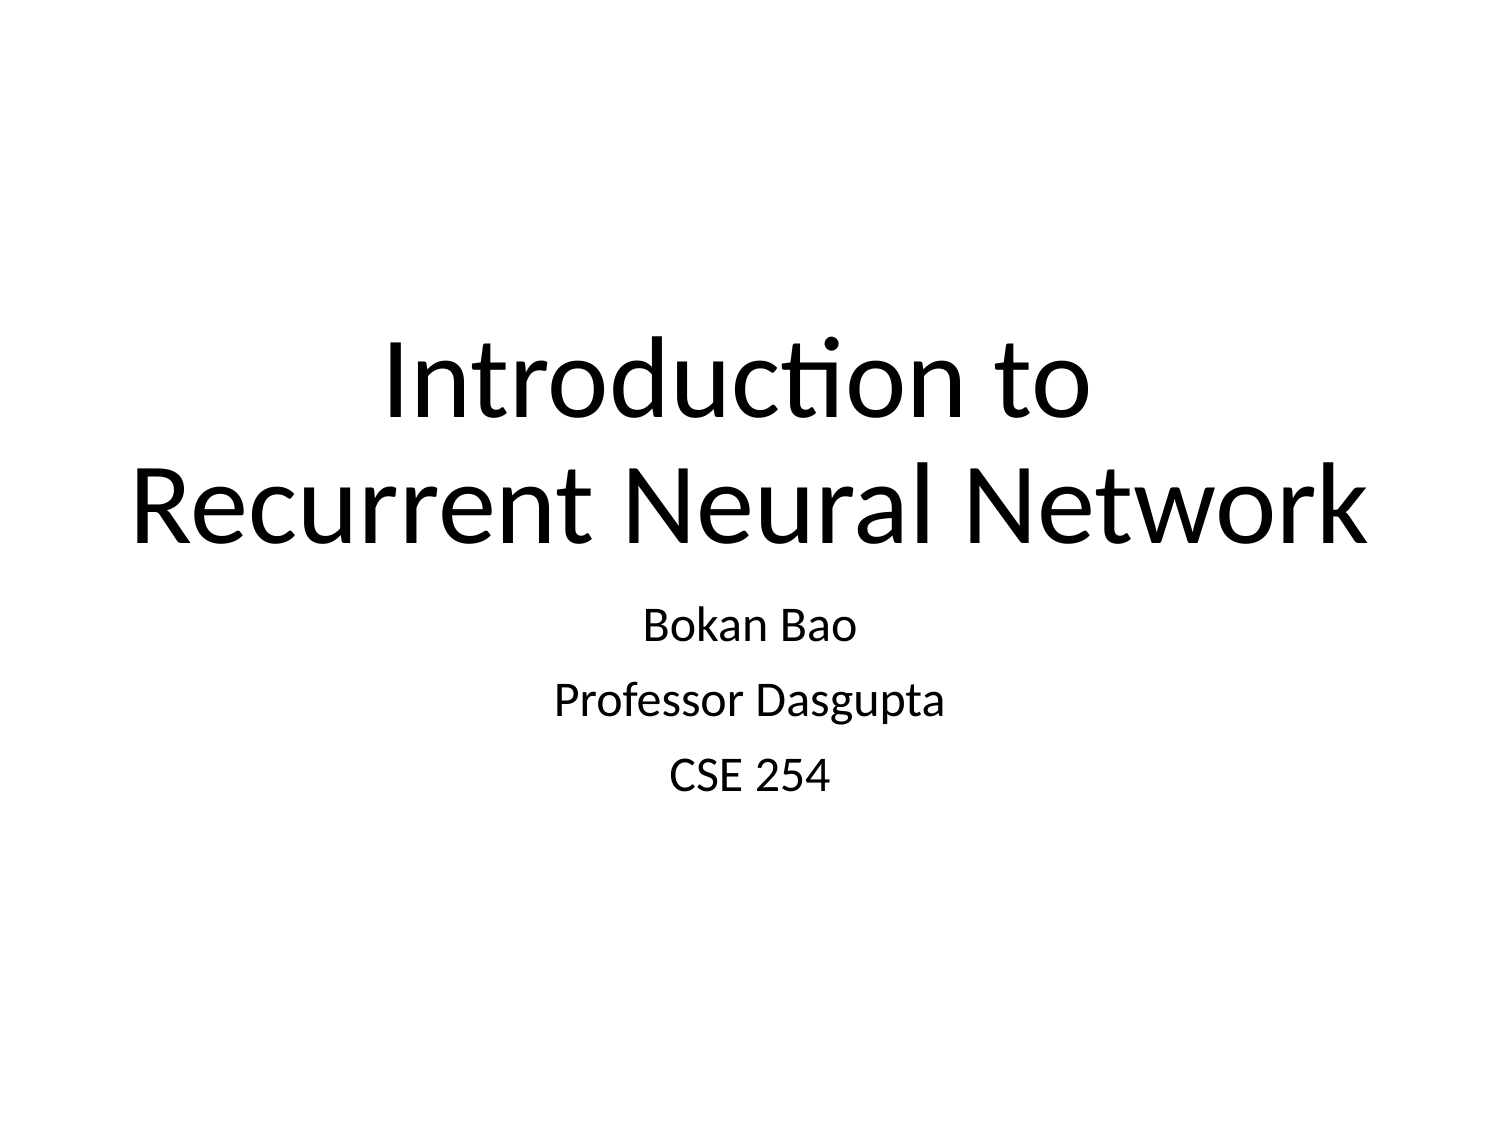

# Introduction to Recurrent Neural Network
Bokan Bao
Professor Dasgupta
CSE 254